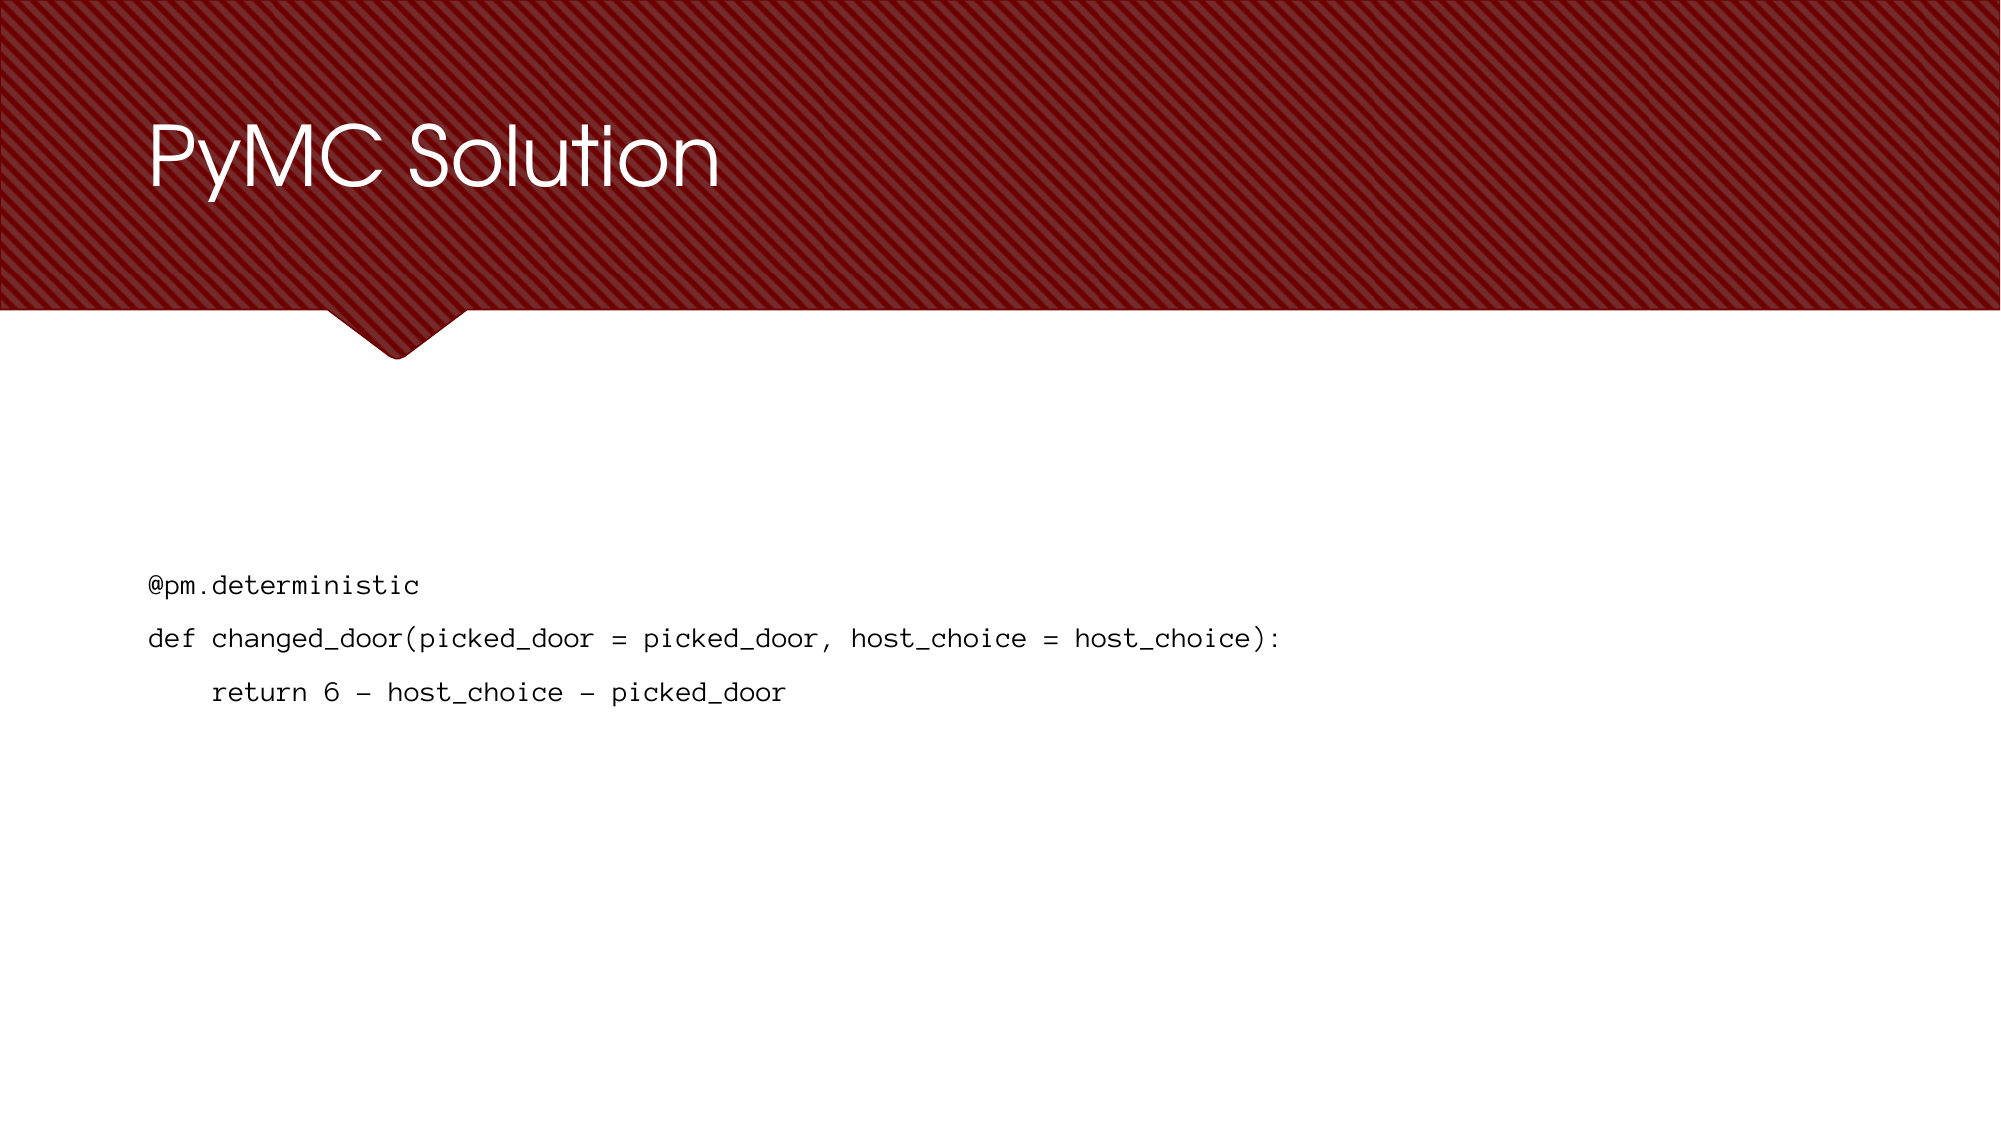

# PyMC Solution
@pm.deterministic
def changed_door(picked_door = picked_door, host_choice = host_choice):
    return 6 - host_choice - picked_door